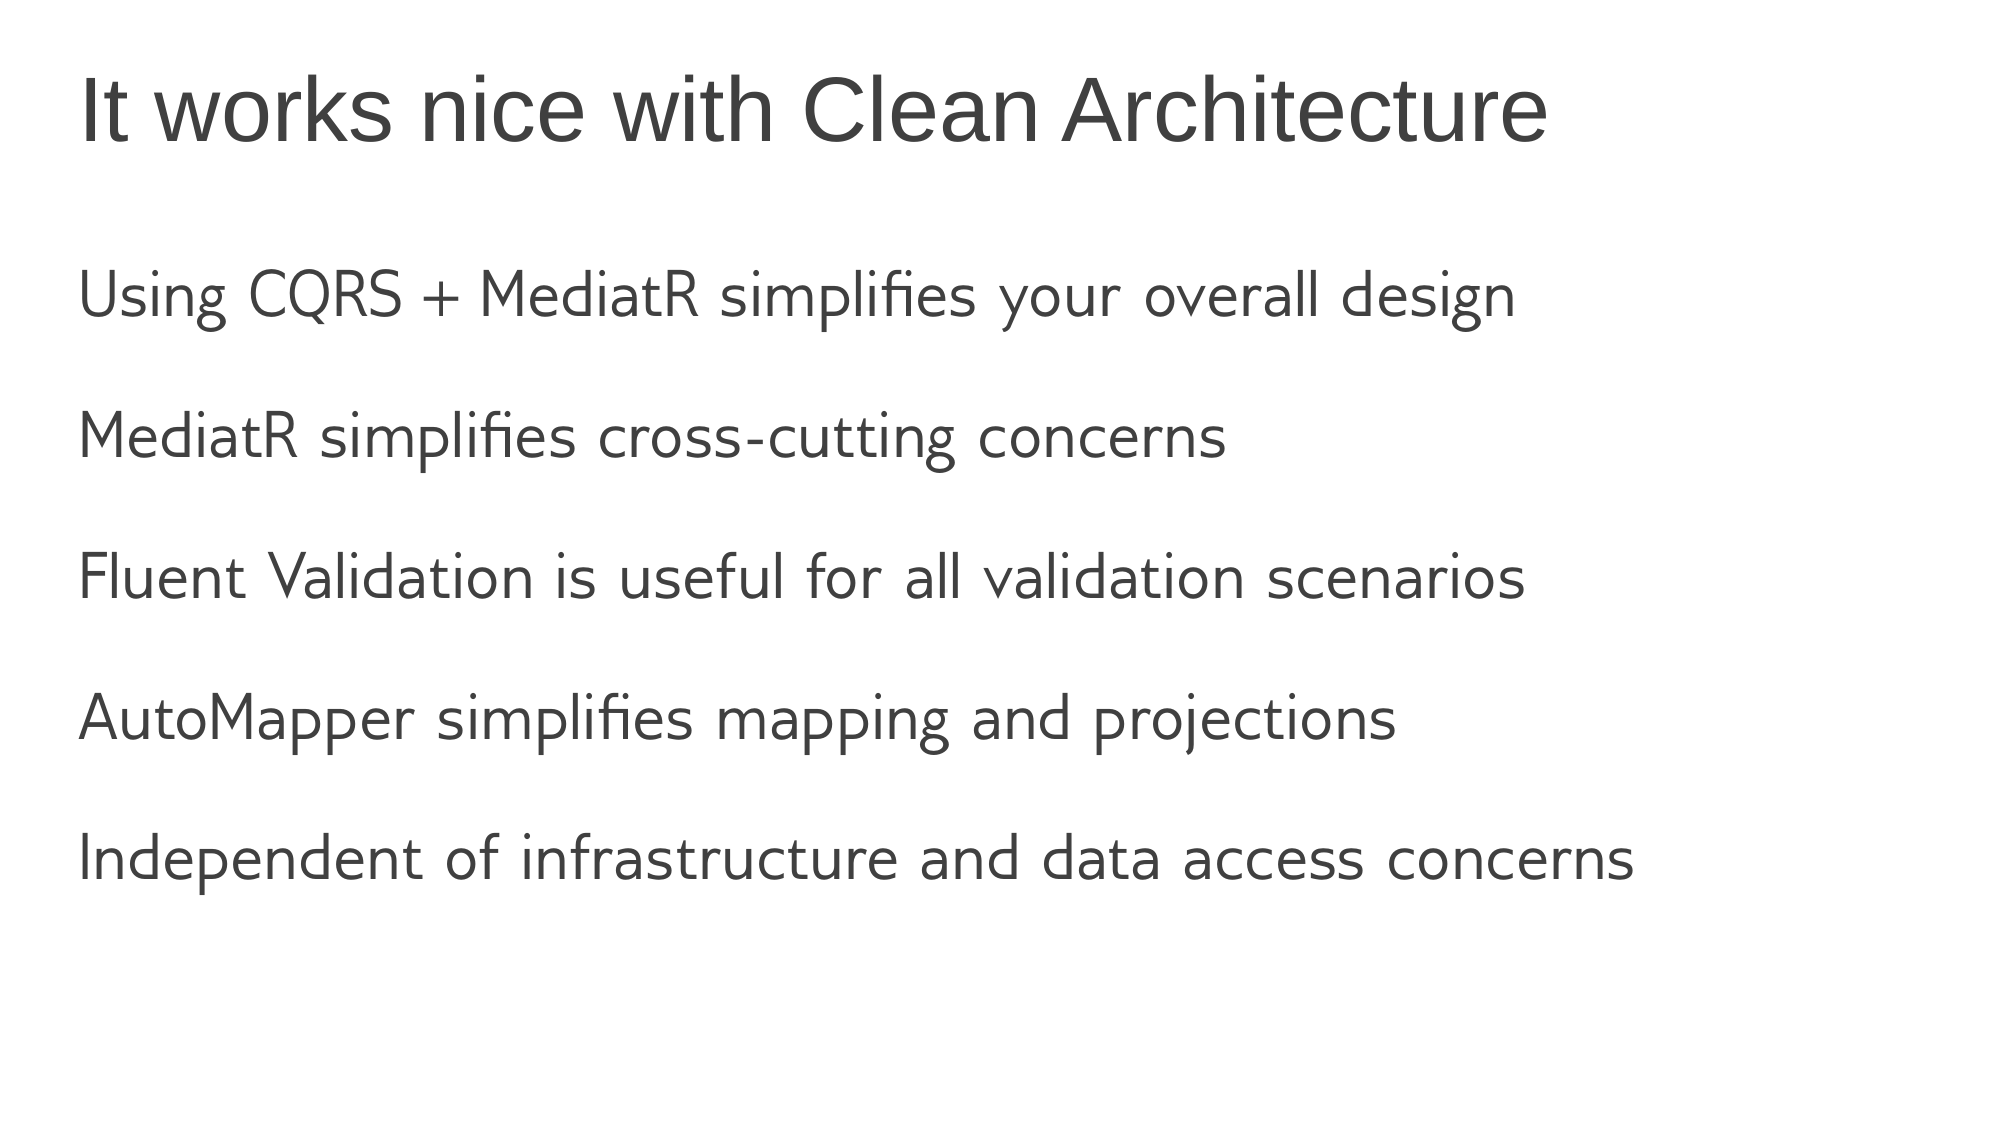

# It works nice with Clean Architecture
Using CQRS + MediatR simplifies your overall design
MediatR simplifies cross-cutting concerns
Fluent Validation is useful for all validation scenarios
AutoMapper simplifies mapping and projections
Independent of infrastructure and data access concerns